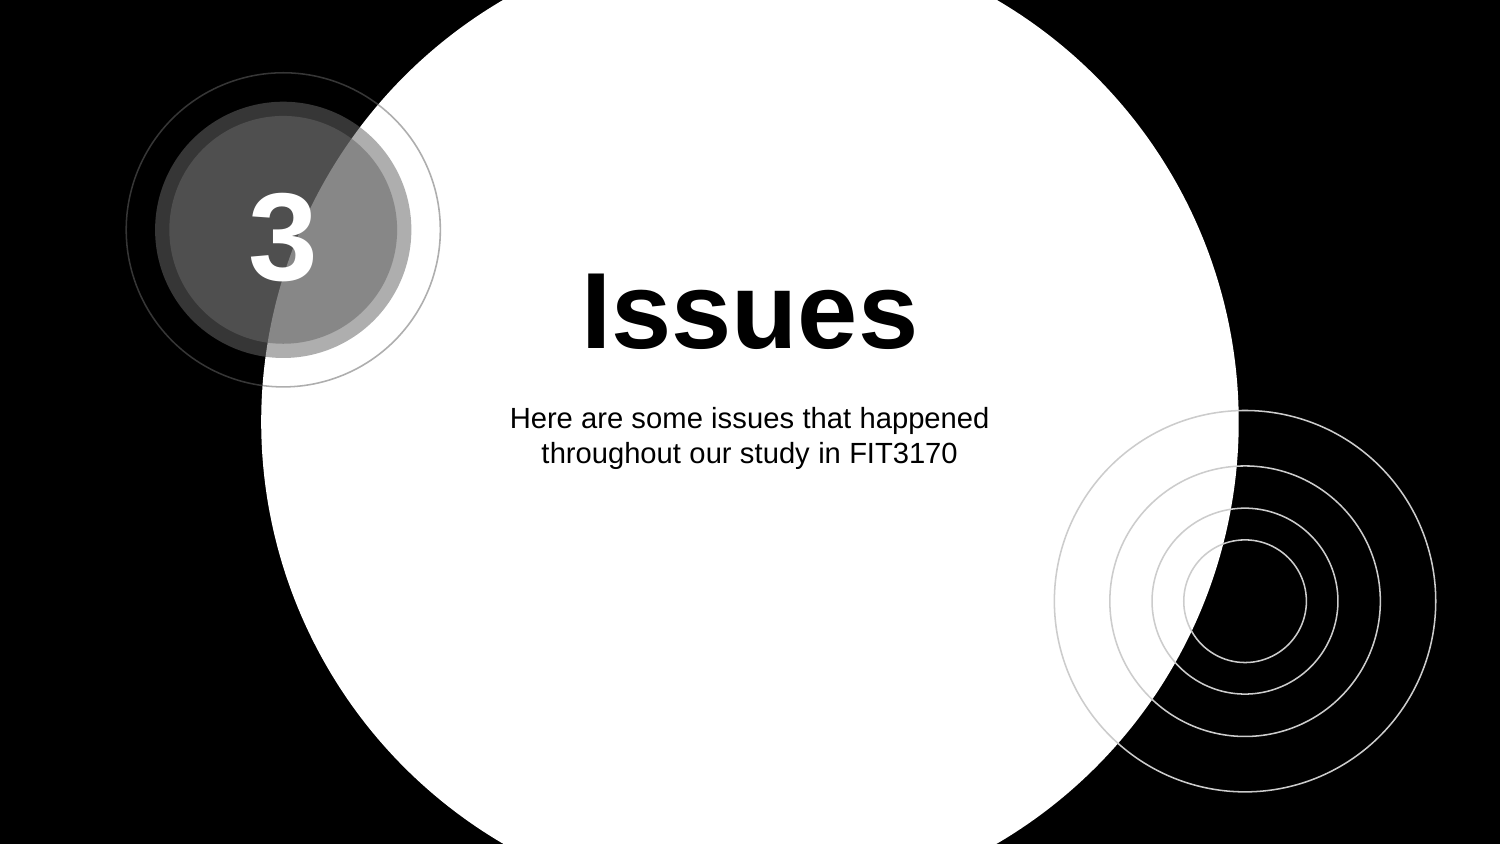

3
# Issues
Here are some issues that happened throughout our study in FIT3170